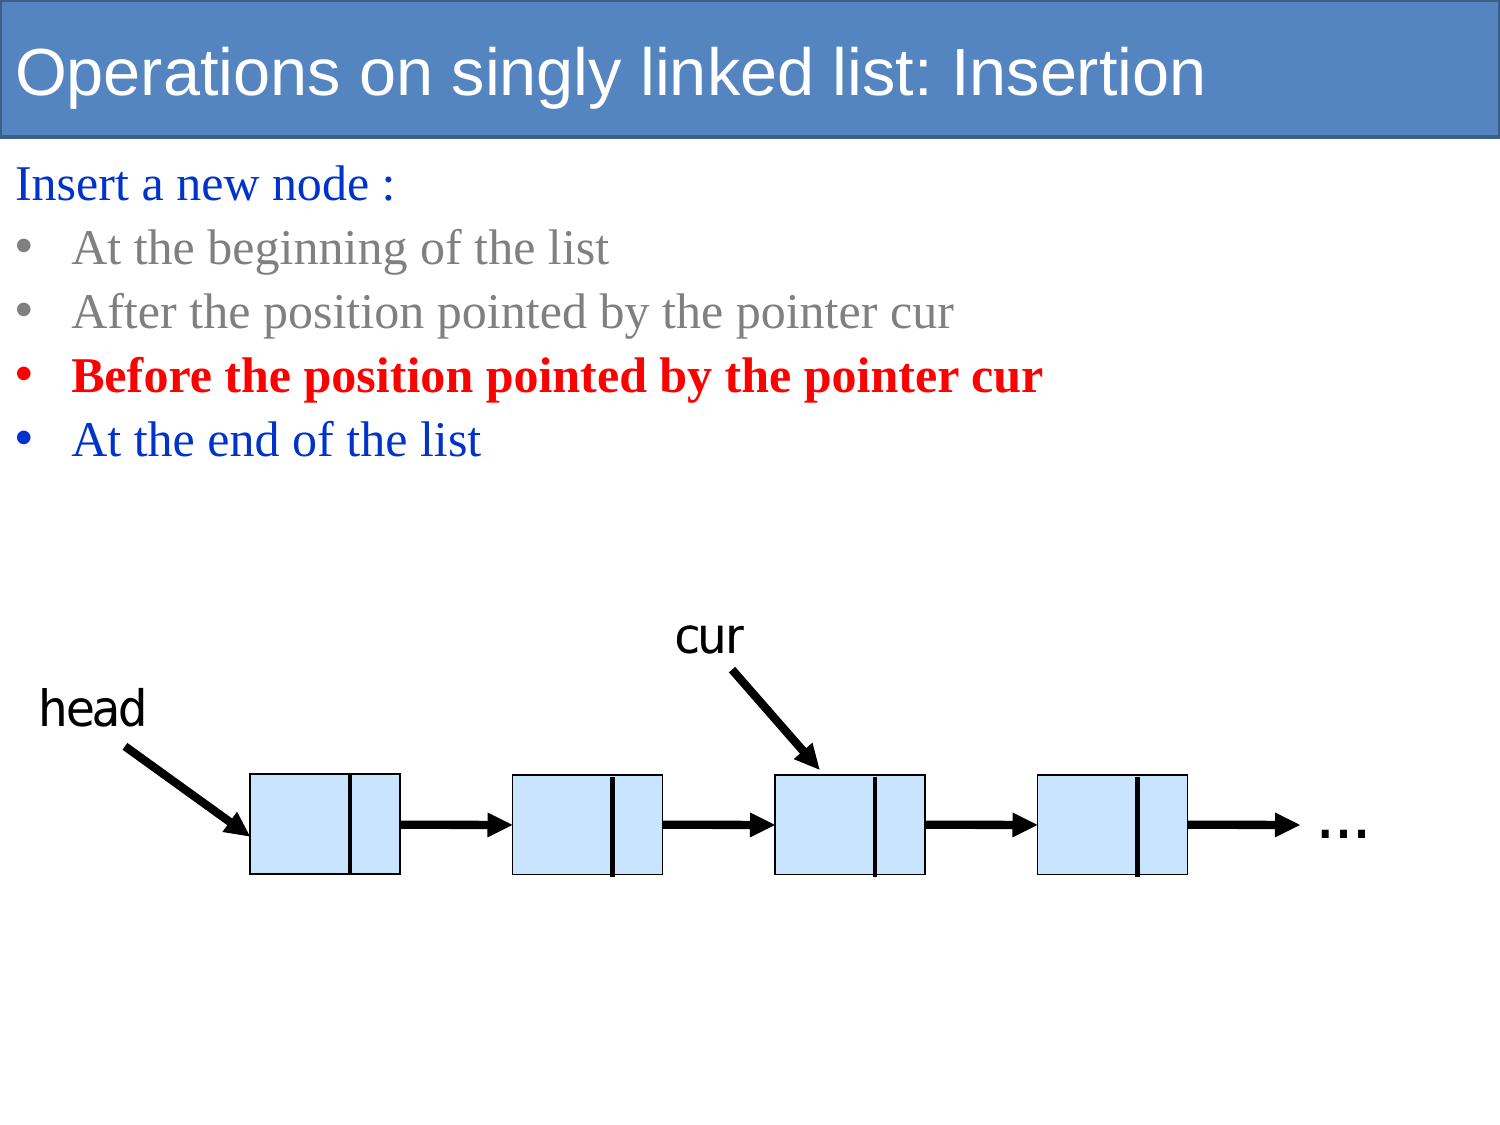

# Operations on singly linked list: Insertion
Insert a new node :
At the beginning of the list
After the position pointed by the pointer cur
Before the position pointed by the pointer cur
At the end of the list
cur
head

…